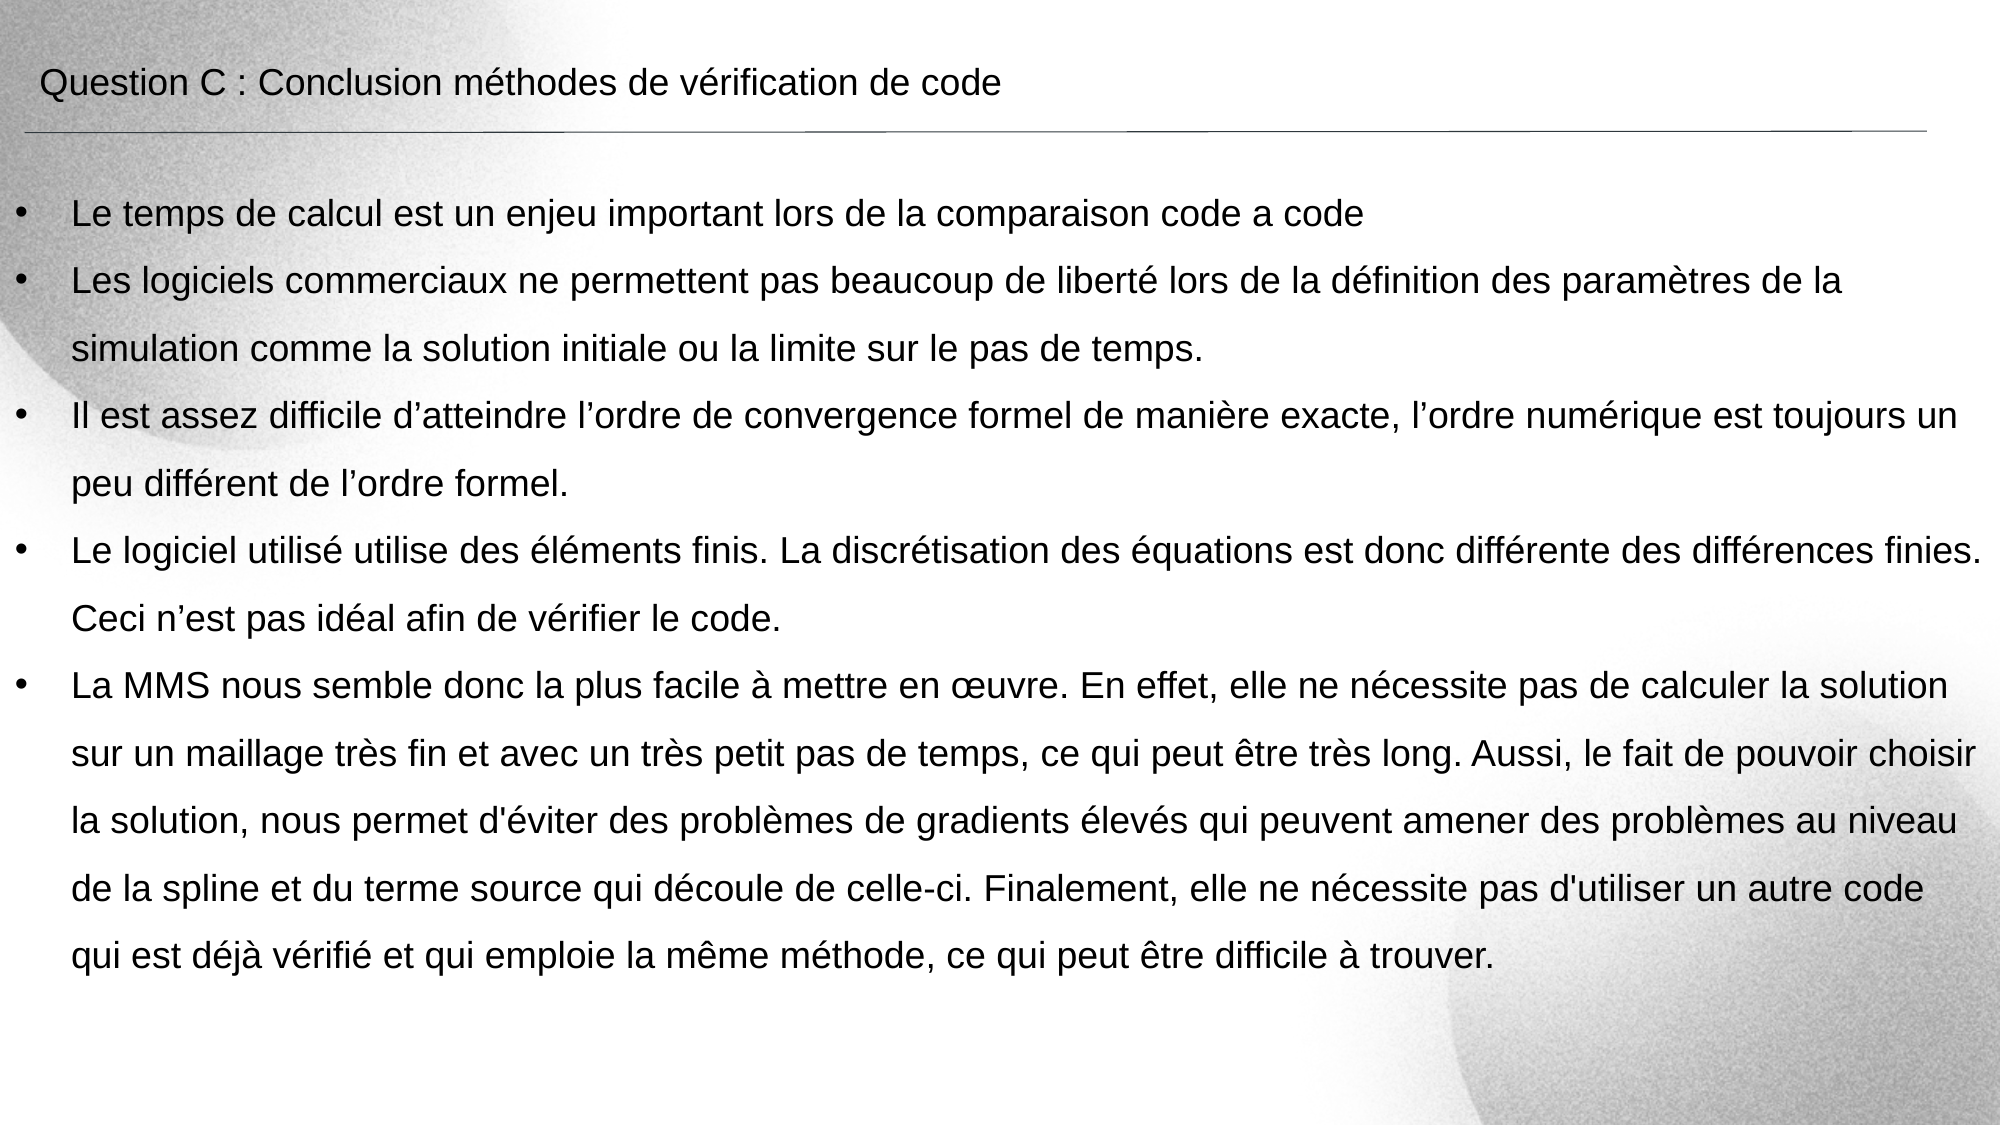

Question C : Conclusion méthodes de vérification de code
Le temps de calcul est un enjeu important lors de la comparaison code a code
Les logiciels commerciaux ne permettent pas beaucoup de liberté lors de la définition des paramètres de la simulation comme la solution initiale ou la limite sur le pas de temps.
Il est assez difficile d’atteindre l’ordre de convergence formel de manière exacte, l’ordre numérique est toujours un peu différent de l’ordre formel.
Le logiciel utilisé utilise des éléments finis. La discrétisation des équations est donc différente des différences finies. Ceci n’est pas idéal afin de vérifier le code.
La MMS nous semble donc la plus facile à mettre en œuvre. En effet, elle ne nécessite pas de calculer la solution sur un maillage très fin et avec un très petit pas de temps, ce qui peut être très long. Aussi, le fait de pouvoir choisir la solution, nous permet d'éviter des problèmes de gradients élevés qui peuvent amener des problèmes au niveau de la spline et du terme source qui découle de celle-ci. Finalement, elle ne nécessite pas d'utiliser un autre code qui est déjà vérifié et qui emploie la même méthode, ce qui peut être difficile à trouver.